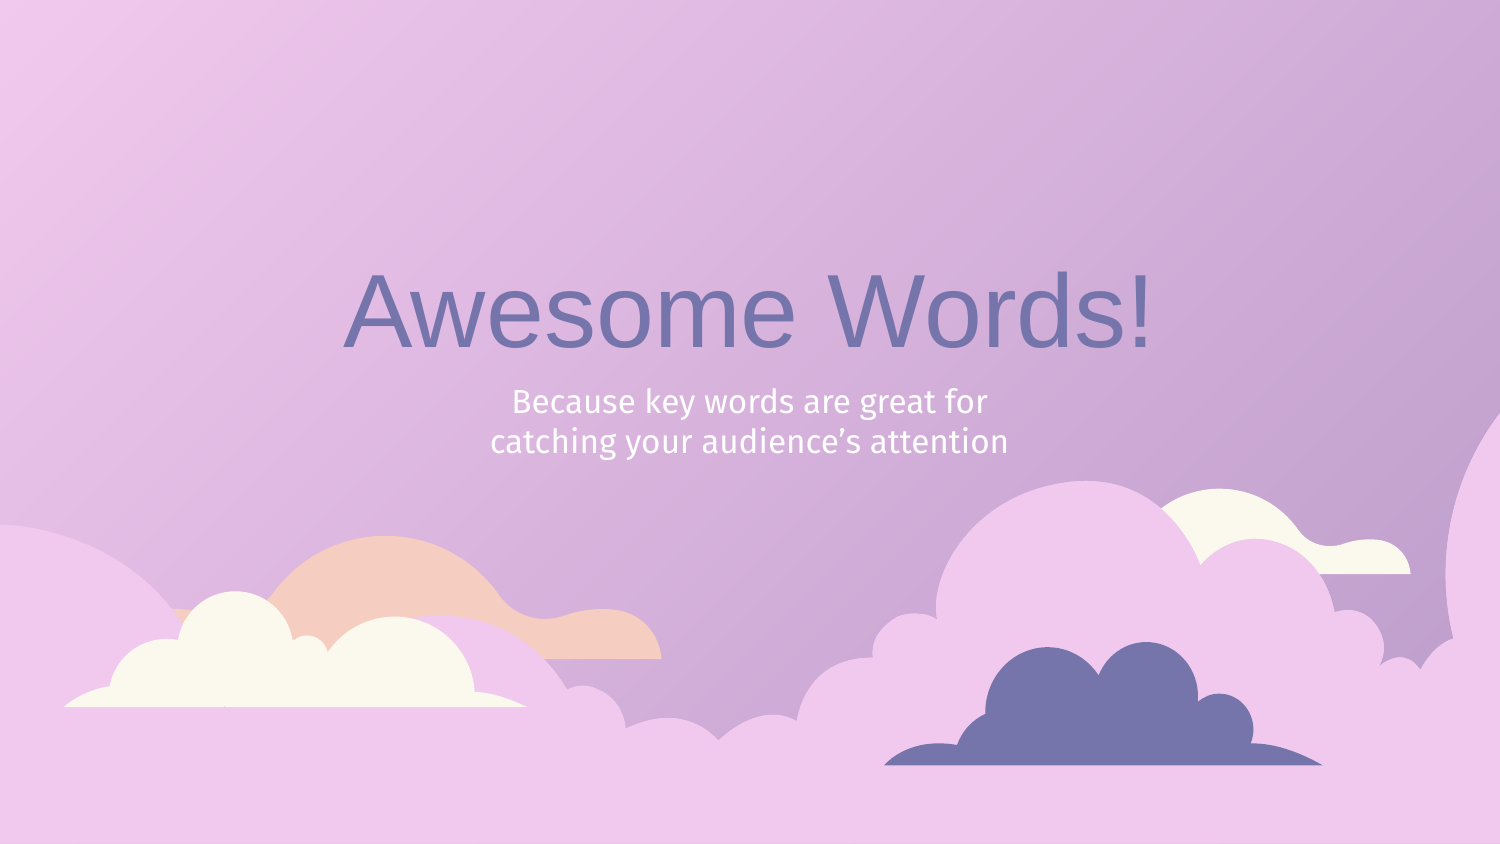

# Awesome Words!
Because key words are great for catching your audience’s attention